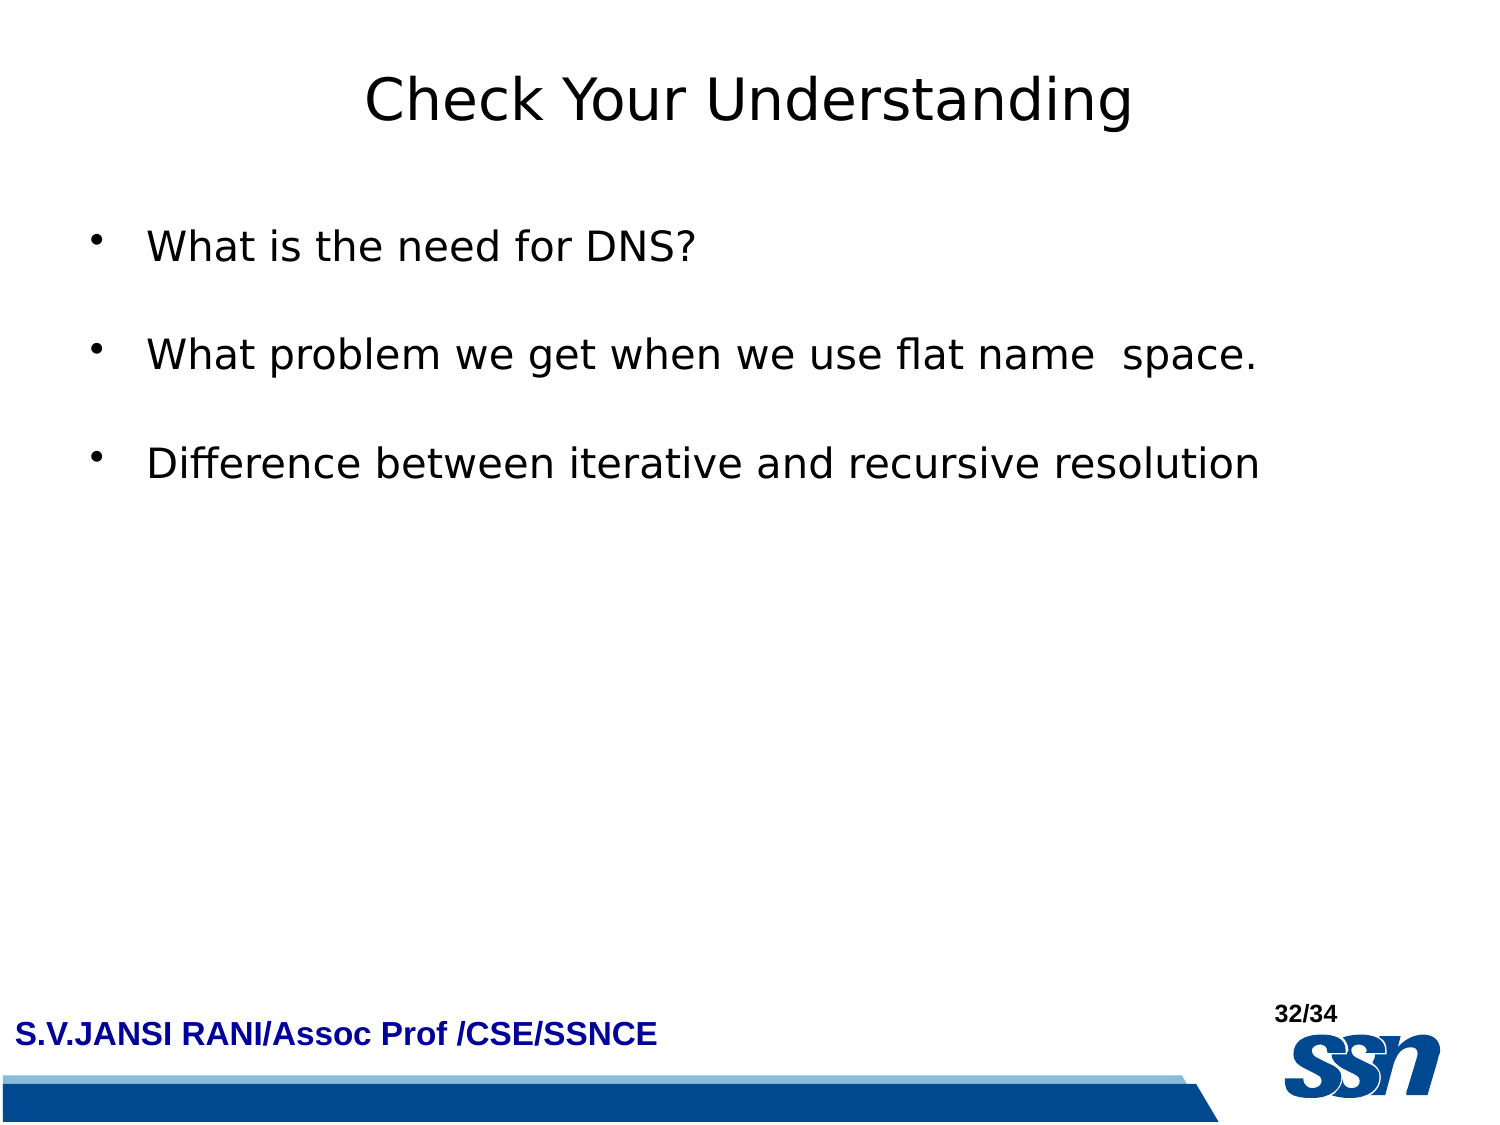

# Check Your Understanding
What is the need for DNS?
What problem we get when we use flat name  space.
Difference between iterative and recursive resolution